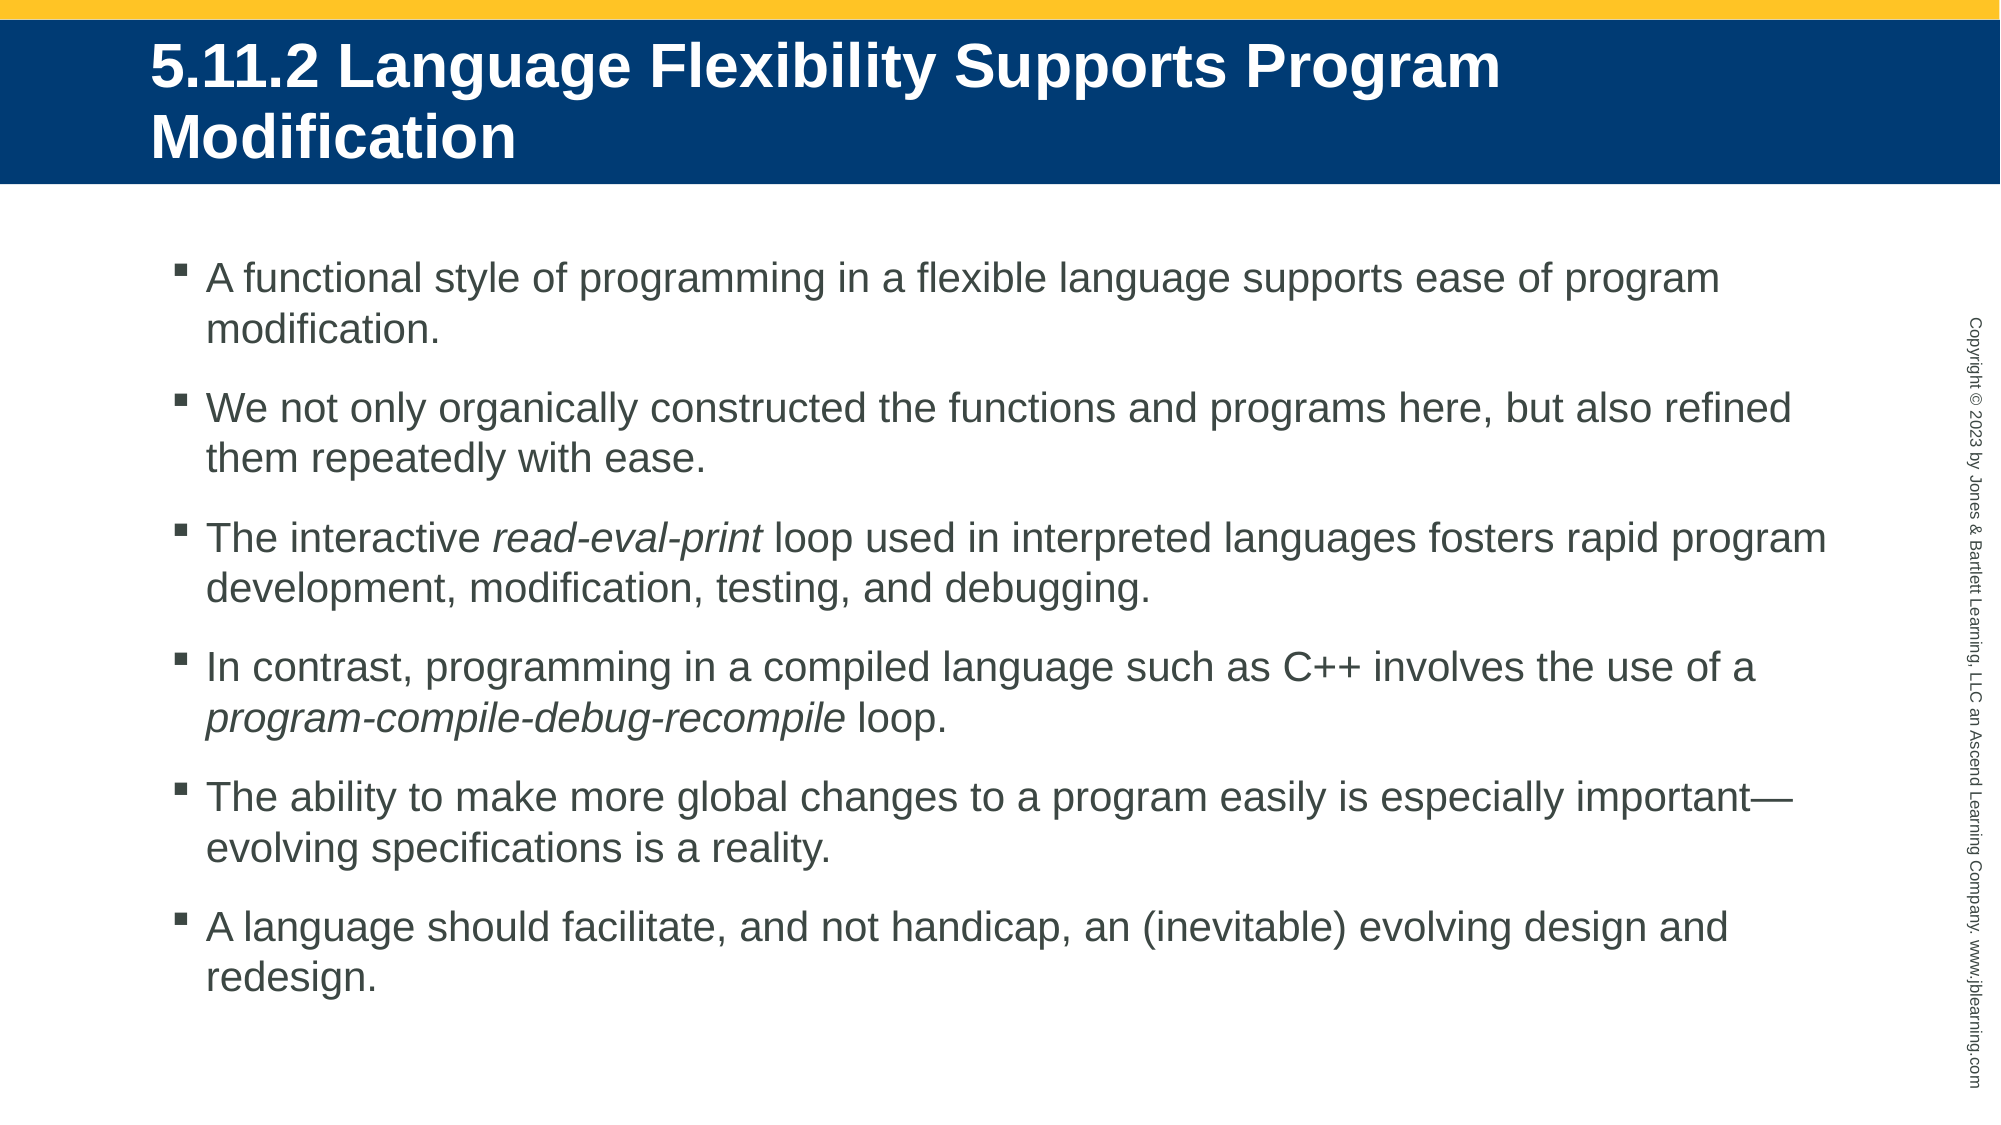

# 5.11.2 Language Flexibility Supports Program Modification
A functional style of programming in a flexible language supports ease of program modification.
We not only organically constructed the functions and programs here, but also refined them repeatedly with ease.
The interactive read-eval-print loop used in interpreted languages fosters rapid program development, modification, testing, and debugging.
In contrast, programming in a compiled language such as C++ involves the use of a program-compile-debug-recompile loop.
The ability to make more global changes to a program easily is especially important—evolving specifications is a reality.
A language should facilitate, and not handicap, an (inevitable) evolving design and redesign.